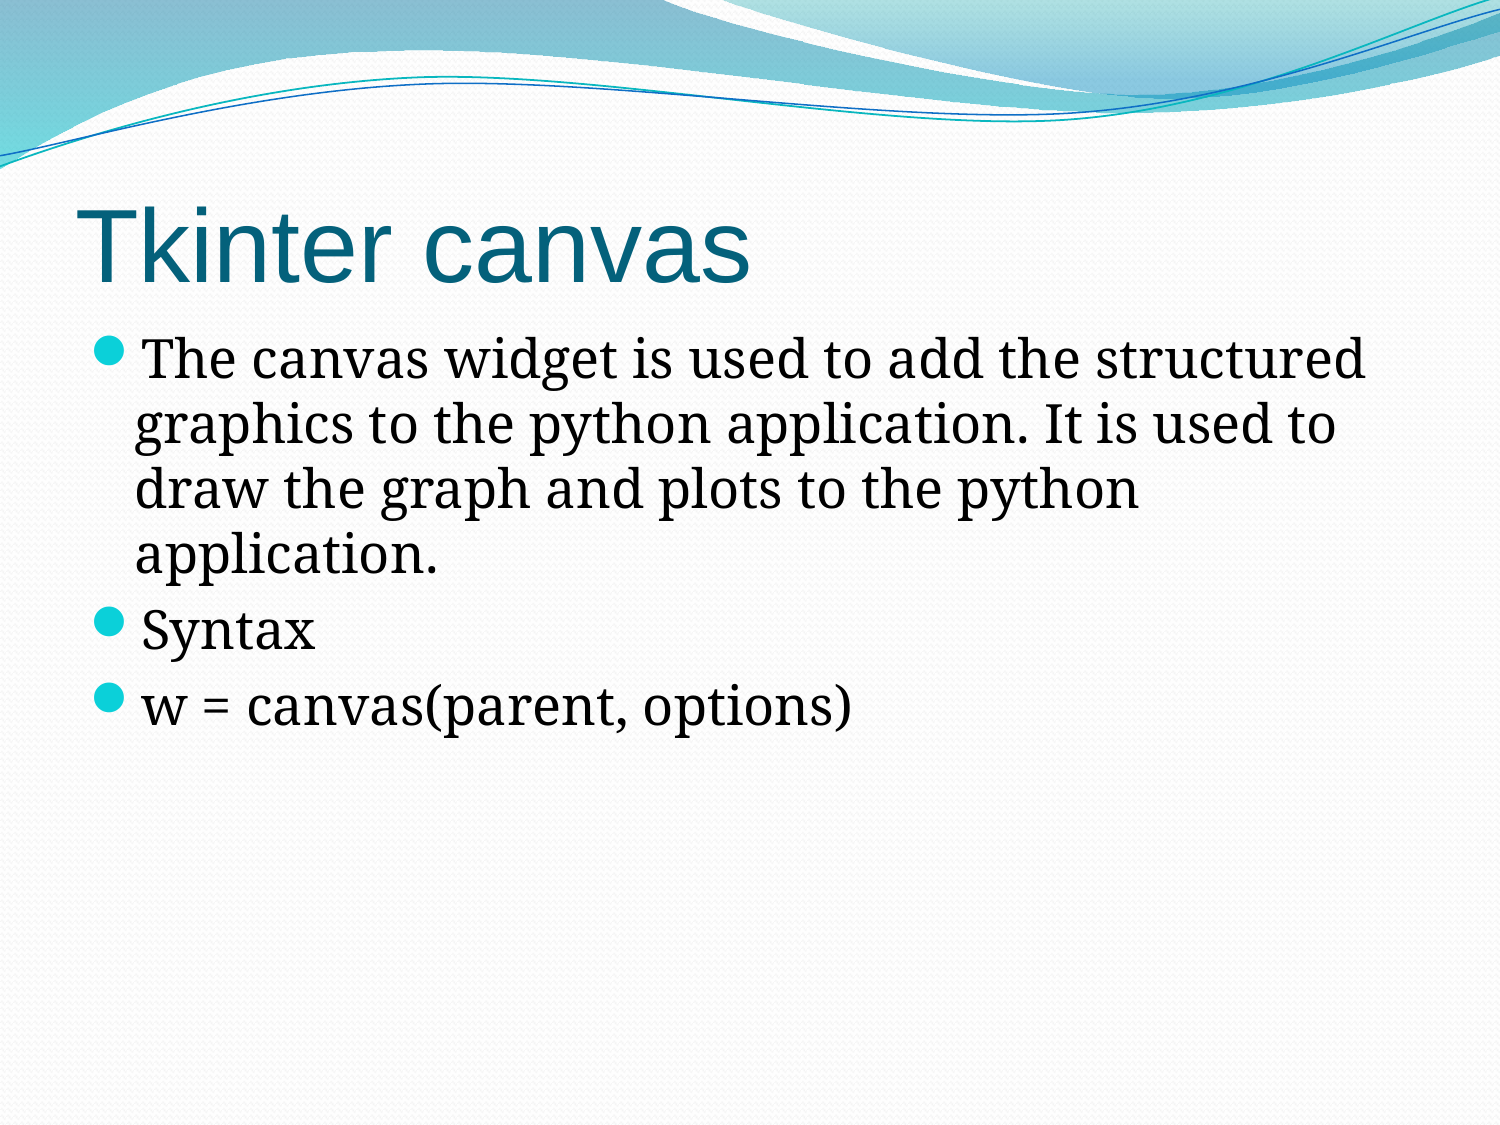

# Tkinter canvas
The canvas widget is used to add the structured graphics to the python application. It is used to draw the graph and plots to the python application.
Syntax
w = canvas(parent, options)